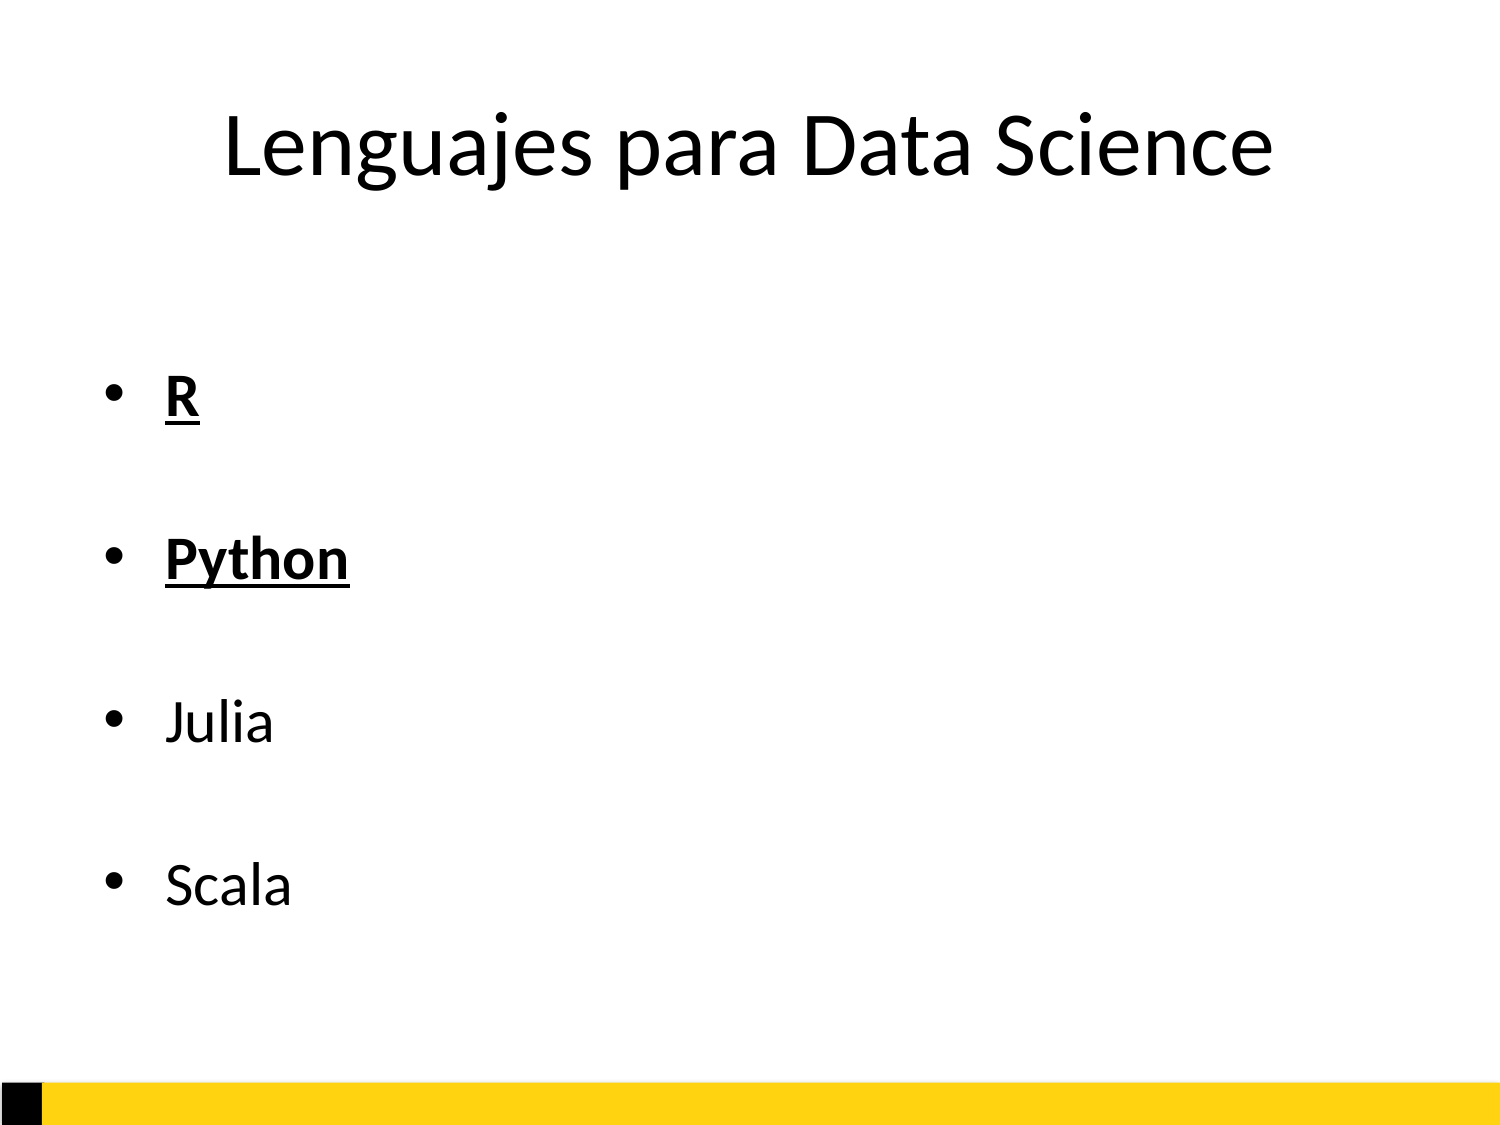

# Lenguajes para Data Science

R

Python

Julia

Scala